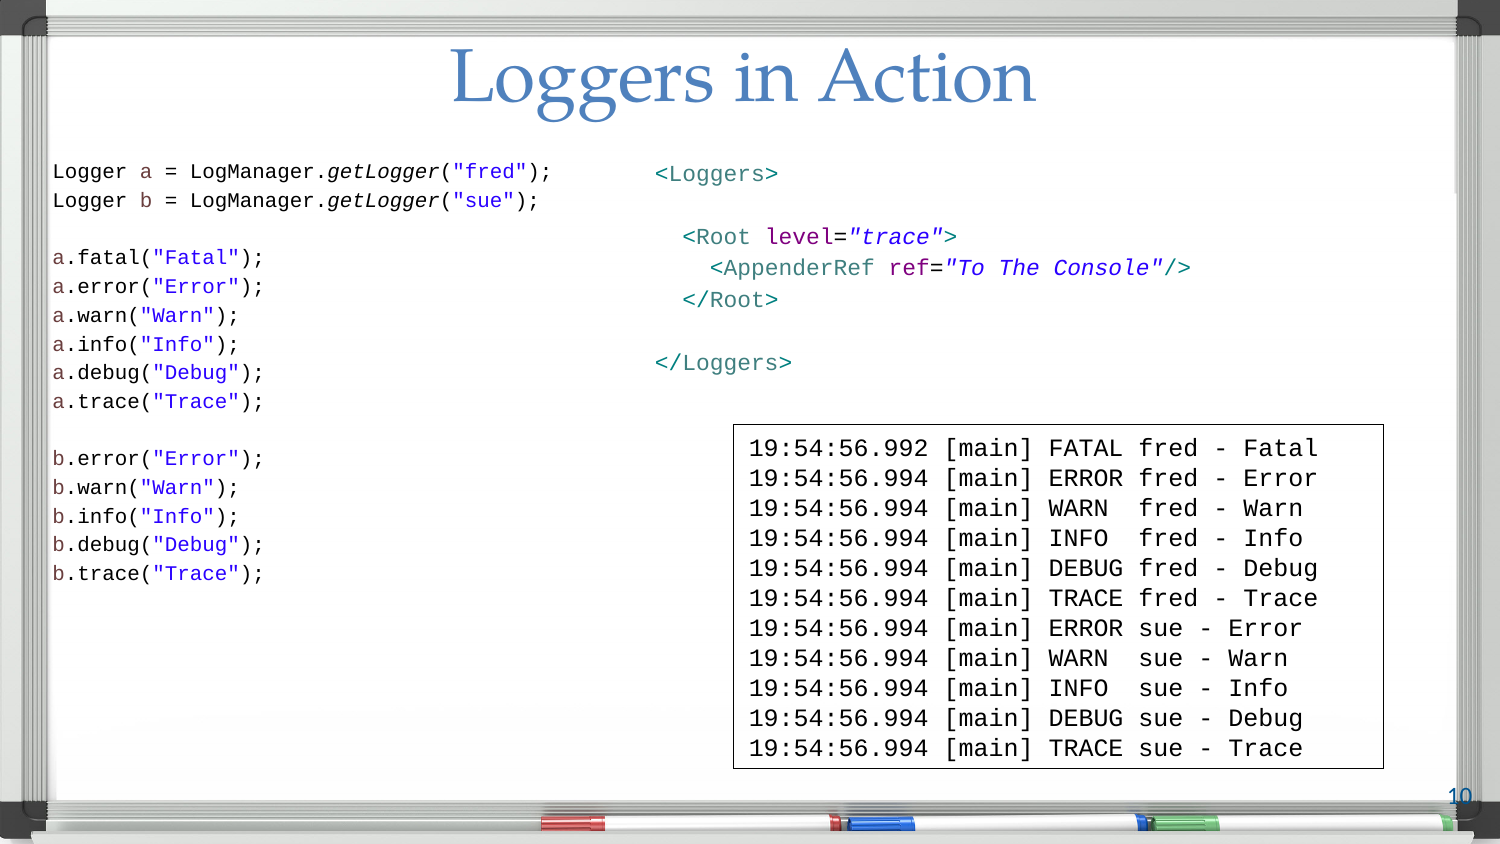

# Loggers in Action
  <Loggers>

    <Root level="trace">
      <AppenderRef ref="To The Console"/>
    </Root>

  </Loggers>
Logger a = LogManager.getLogger("fred");
Logger b = LogManager.getLogger("sue");

a.fatal("Fatal");
a.error("Error");
a.warn("Warn");
a.info("Info");
a.debug("Debug");
a.trace("Trace");

b.error("Error");
b.warn("Warn");
b.info("Info");
b.debug("Debug");
b.trace("Trace");
19:54:56.992 [main] FATAL fred - Fatal
19:54:56.994 [main] ERROR fred - Error
19:54:56.994 [main] WARN  fred - Warn
19:54:56.994 [main] INFO  fred - Info
19:54:56.994 [main] DEBUG fred - Debug
19:54:56.994 [main] TRACE fred - Trace
19:54:56.994 [main] ERROR sue - Error
19:54:56.994 [main] WARN  sue - Warn
19:54:56.994 [main] INFO  sue - Info
19:54:56.994 [main] DEBUG sue - Debug
19:54:56.994 [main] TRACE sue - Trace
10